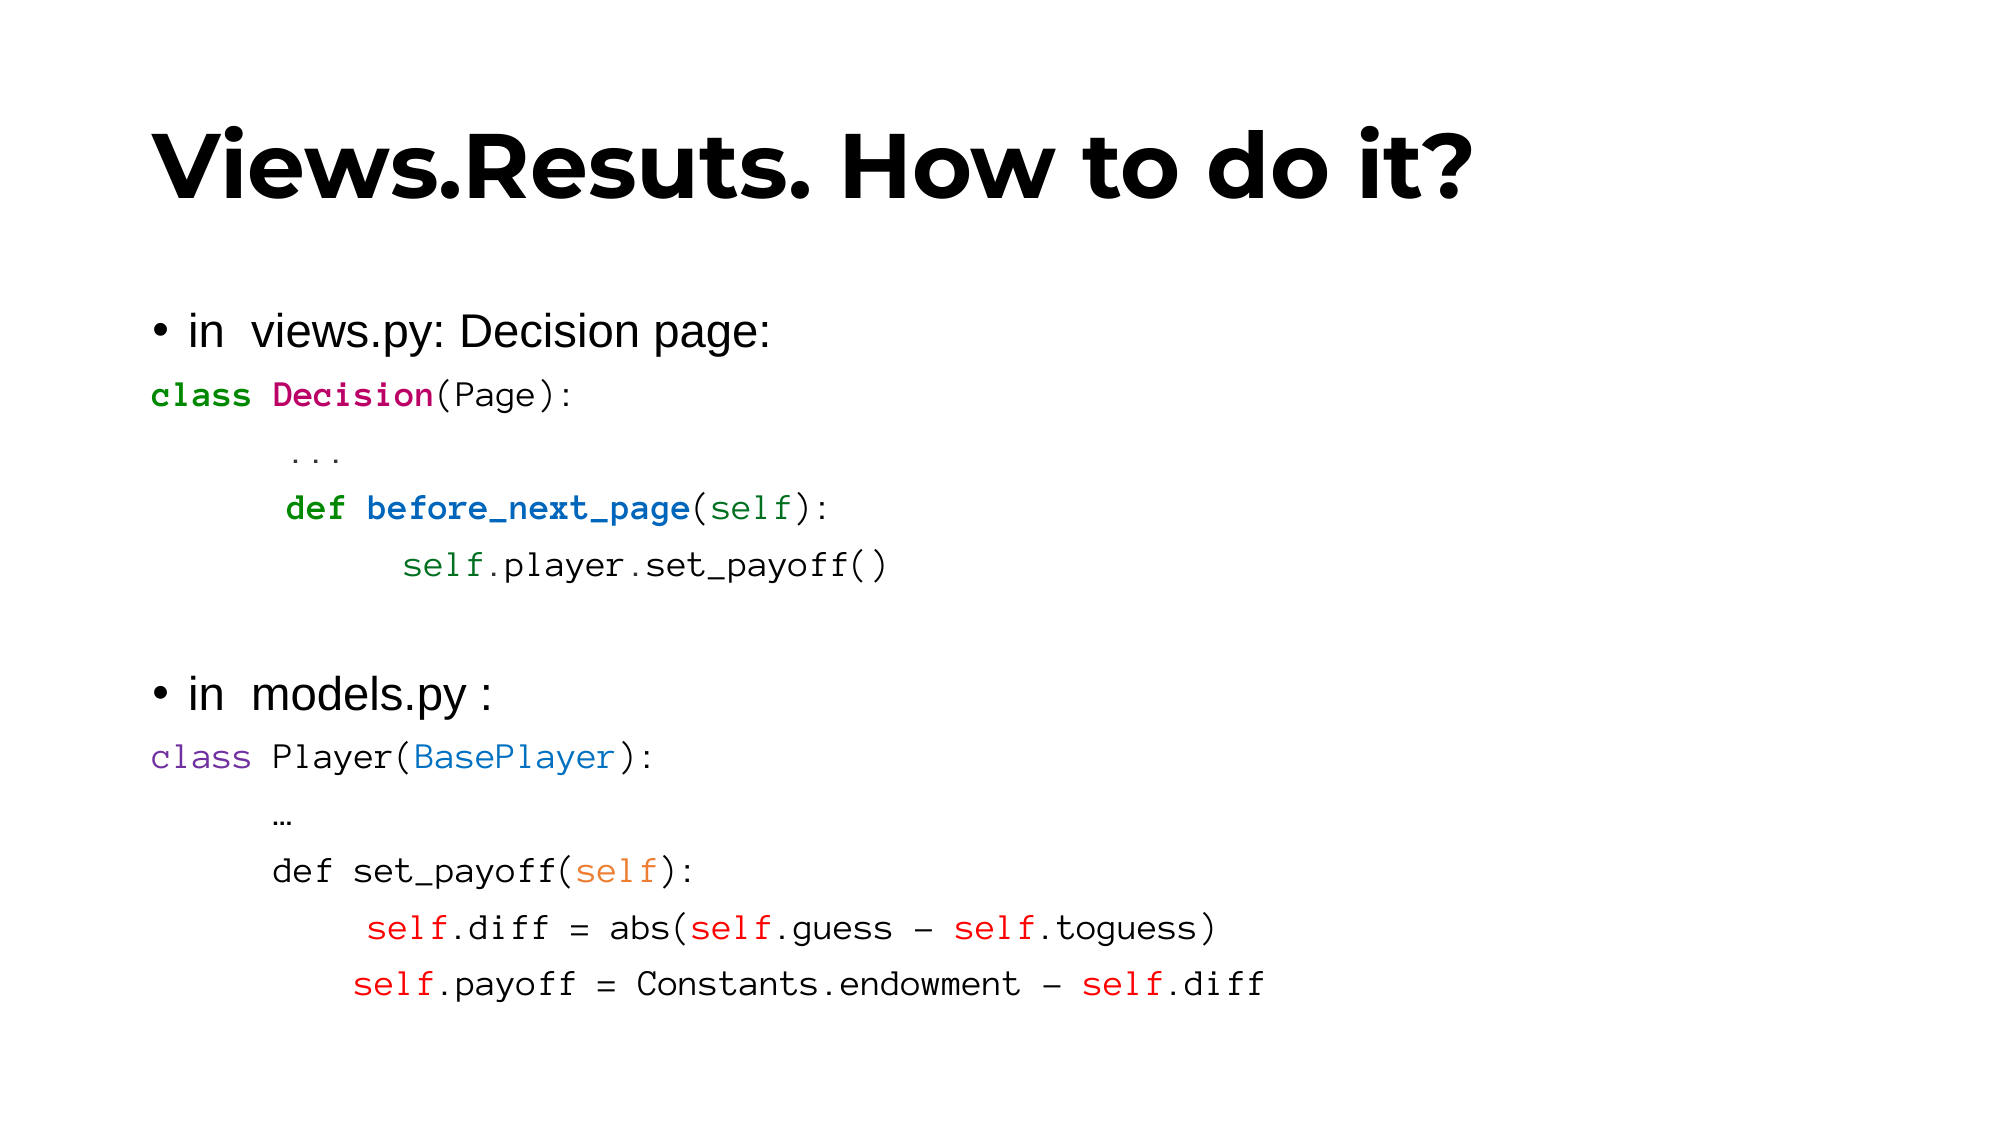

# Views.Resuts. How to do it?
in  views.py: Decision page:
class Decision(Page):
...
def before_next_page(self):
self.player.set_payoff()

in  models.py :
class Player(BasePlayer):
	…
	def set_payoff(self):
self.diff = abs(self.guess - self.toguess)
          self.payoff = Constants.endowment - self.diff